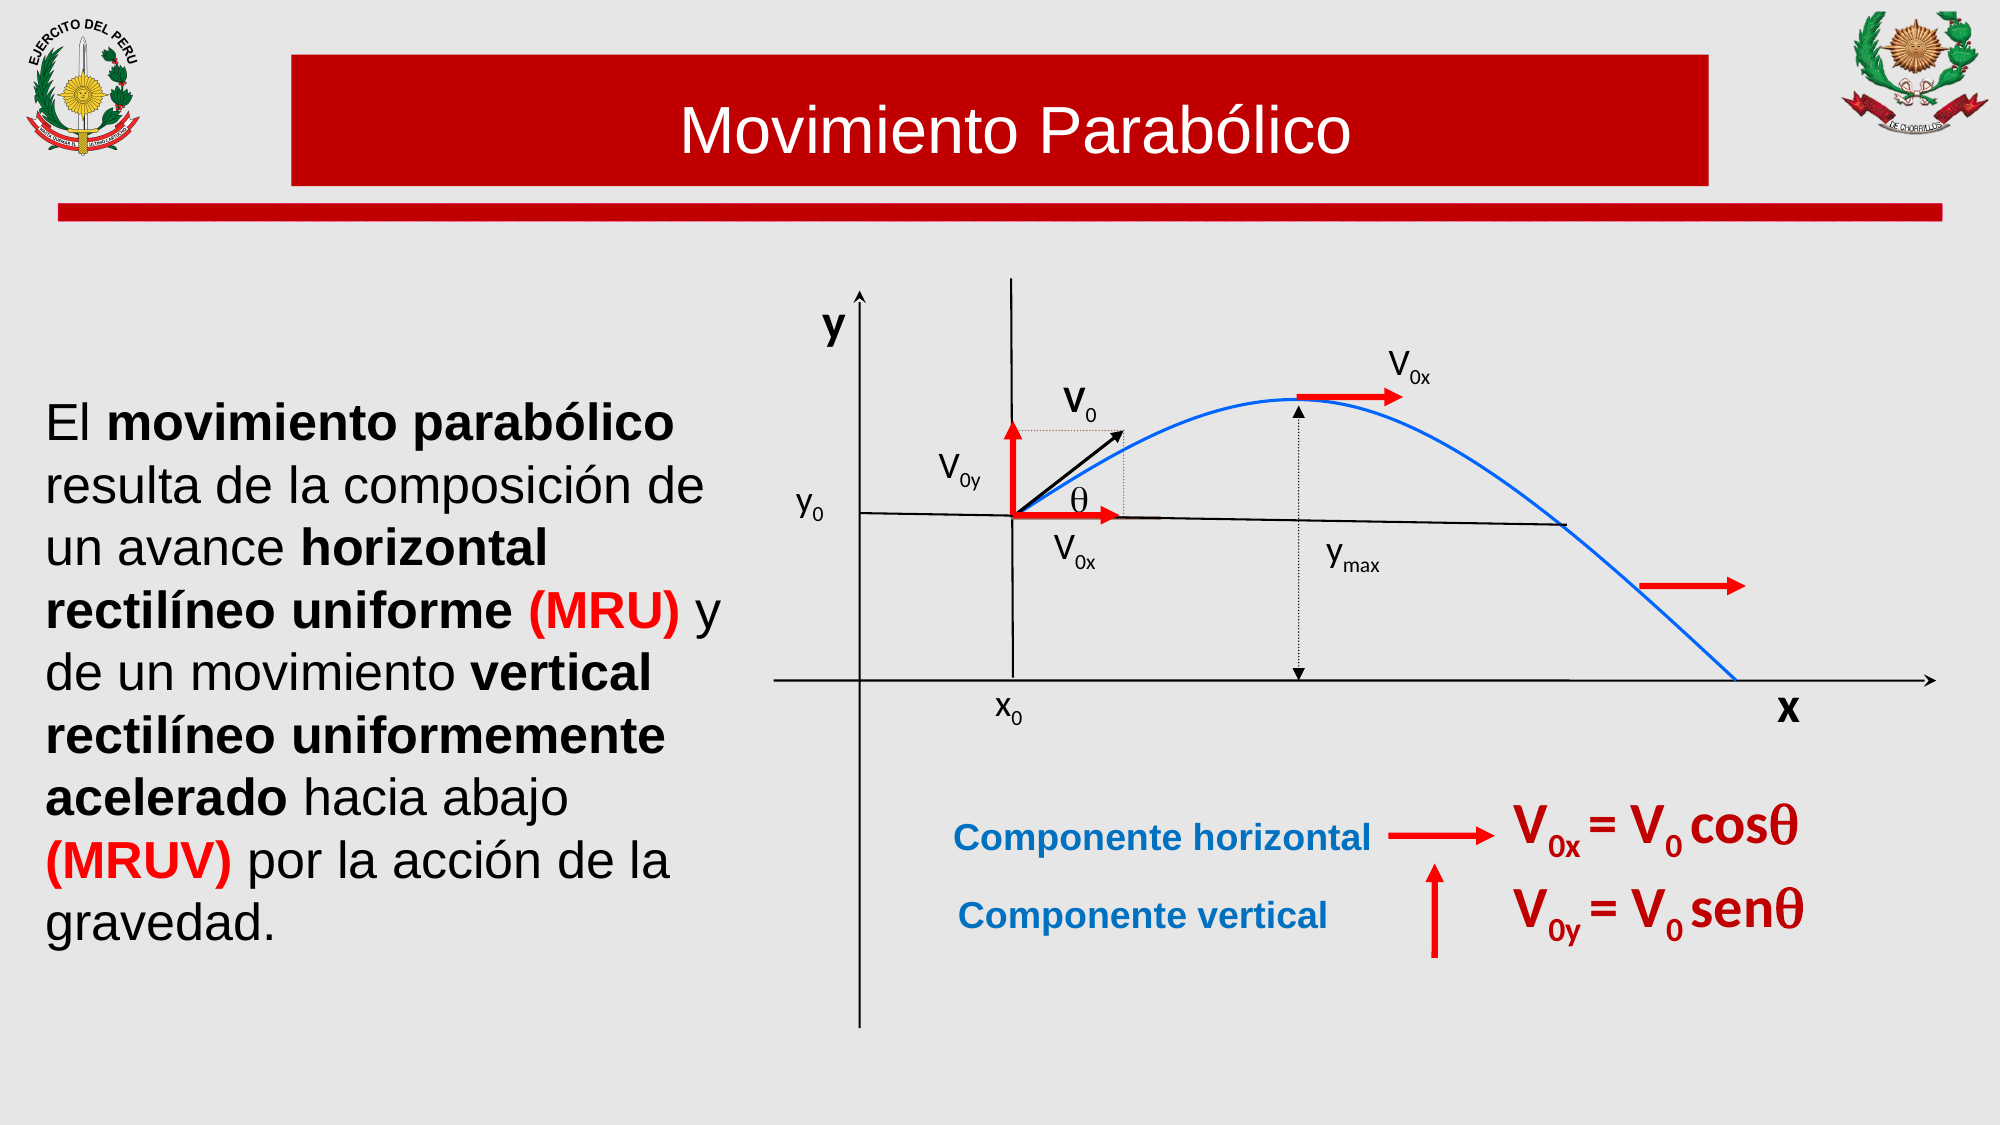

Movimiento Parabólico

y

V0x
V0

El movimiento parabólico resulta de la composición de un avance horizontal rectilíneo uniforme (MRU) y de un movimiento vertical rectilíneo uniformemente acelerado hacia abajo (MRUV) por la acción de la gravedad.

V0y
y0
θ

V0x

ymax

x
x0

V0x = V0 cosθ
Componente horizontal

V0y = V0 senθ

Componente vertical